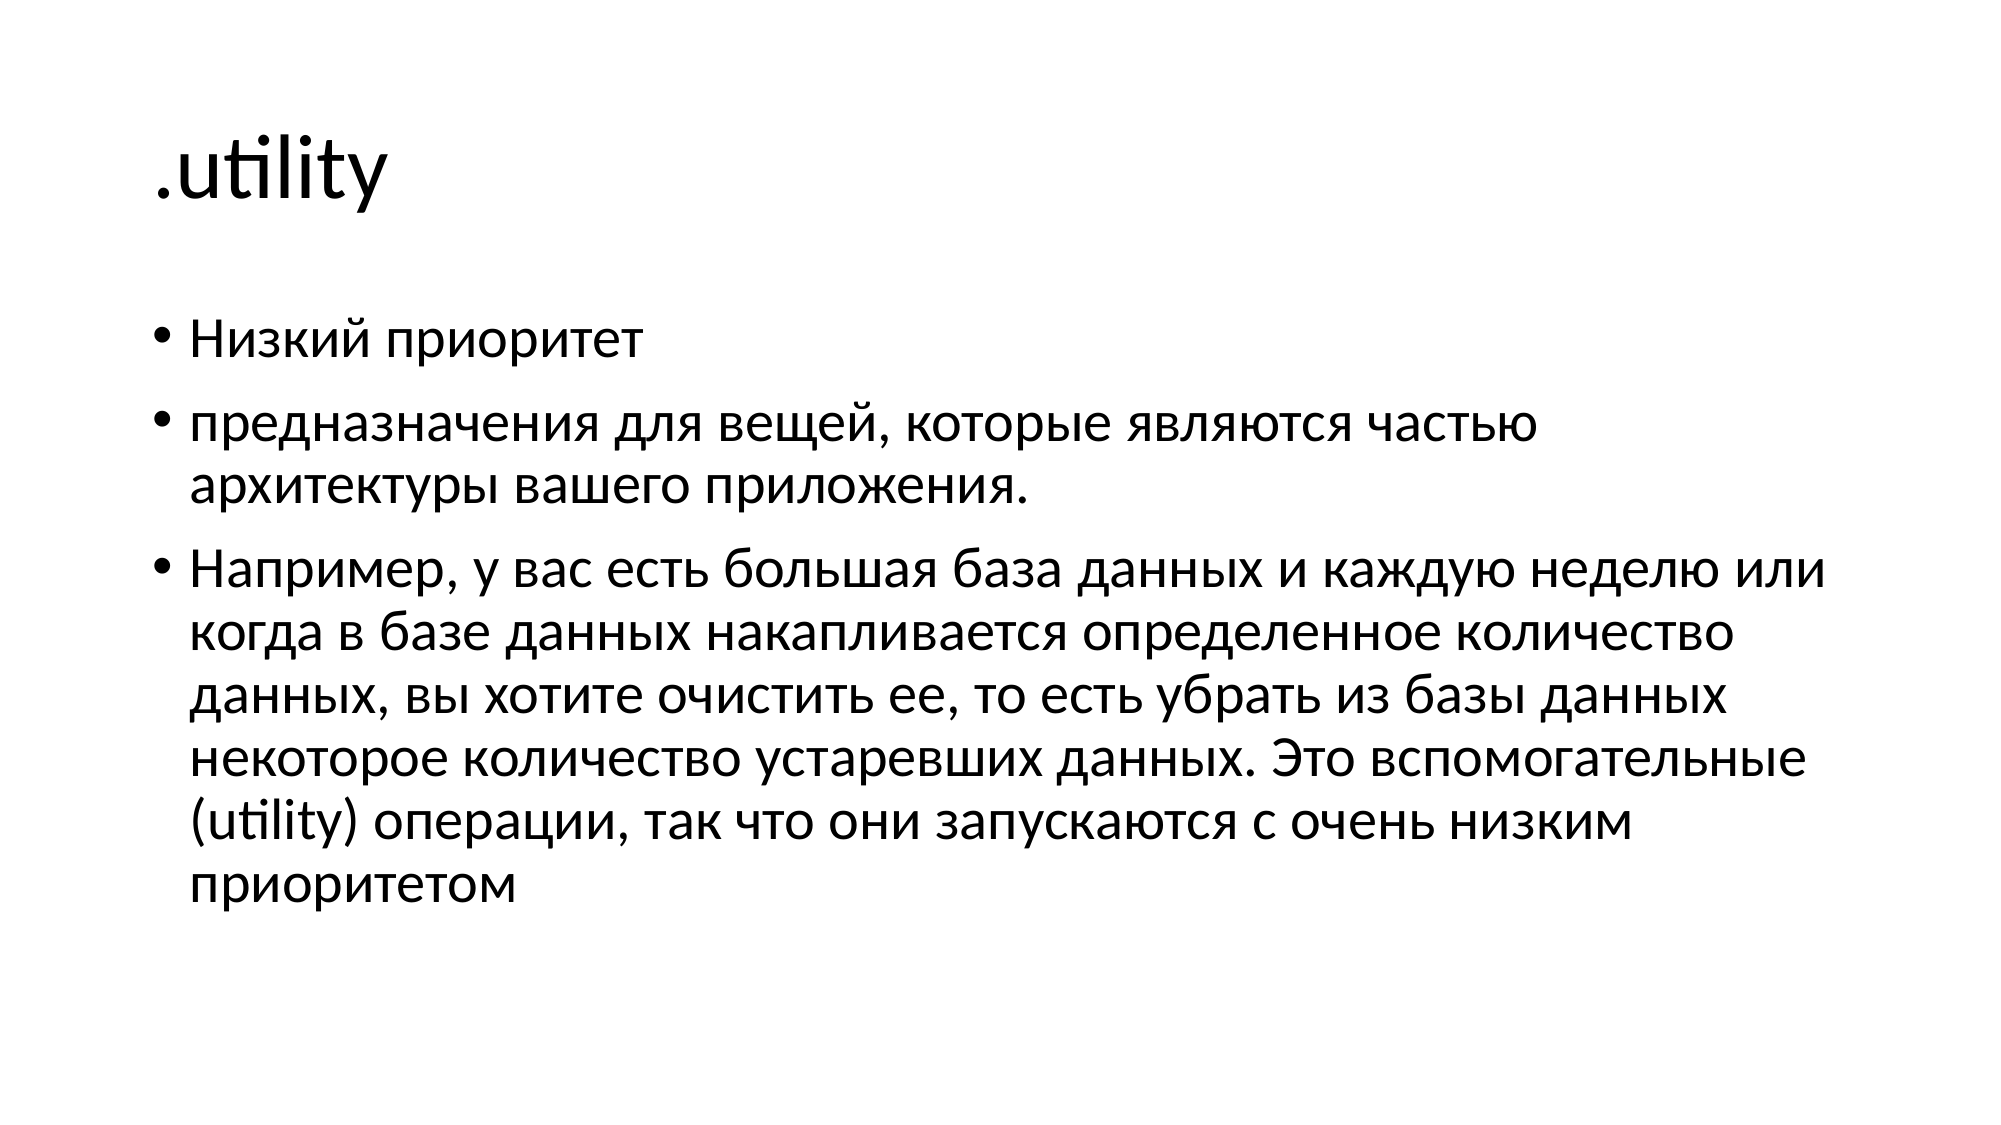

# .utility
Низкий приоритет
предназначения для вещей, которые являются частью архитектуры вашего приложения.
Например, у вас есть большая база данных и каждую неделю или когда в базе данных накапливается определенное количество данных, вы хотите очистить ее, то есть убрать из базы данных некоторое количество устаревших данных. Это вспомогательные (utility) операции, так что они запускаются с очень низким приоритетом